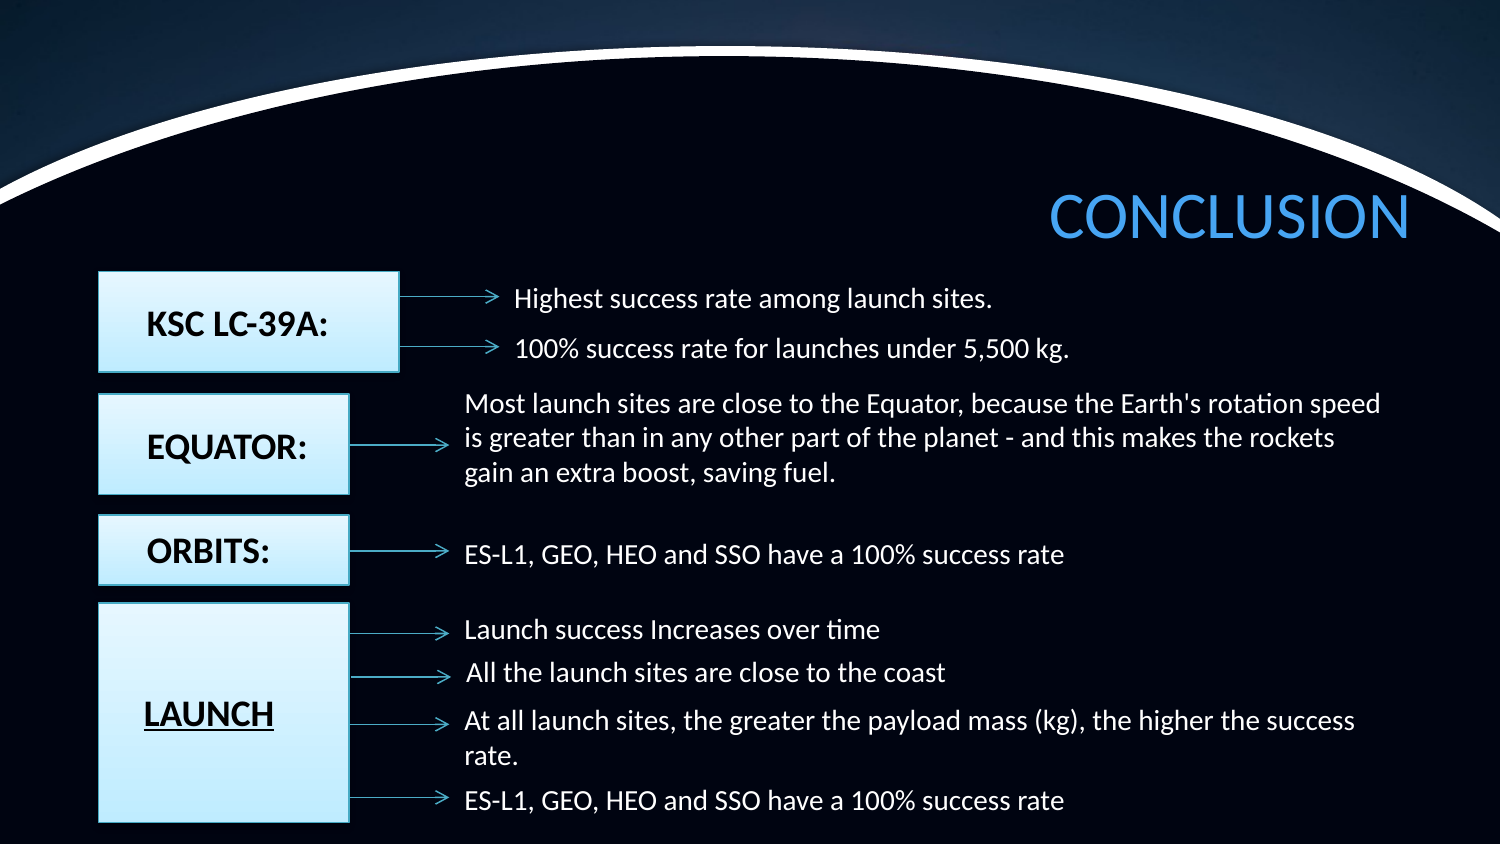

CONCLUSION

Highest success rate among launch sites.
 KSC LC-39A:
100% success rate for launches under 5,500 kg.
Most launch sites are close to the Equator, because the Earth's rotation speed is greater than in any other part of the planet - and this makes the rockets gain an extra boost, saving fuel.

 EQUATOR:

 ORBITS:
ES-L1, GEO, HEO and SSO have a 100% success rate

Launch success Increases over time
All the launch sites are close to the coast
LAUNCH
At all launch sites, the greater the payload mass (kg), the higher the success rate.
ES-L1, GEO, HEO and SSO have a 100% success rate